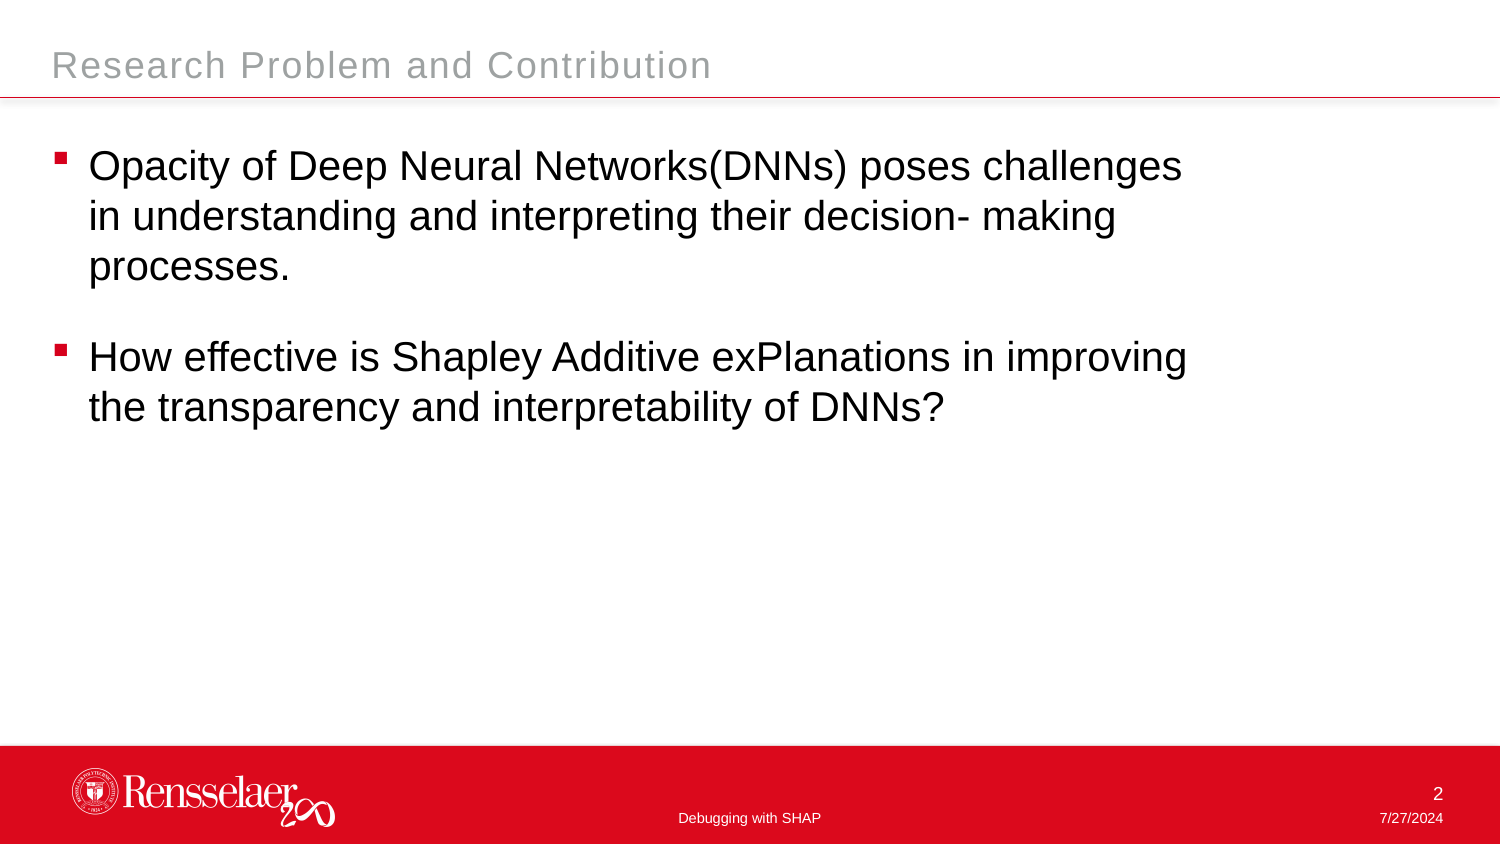

Research Problem and Contribution
Opacity of Deep Neural Networks(DNNs) poses challenges in understanding and interpreting their decision- making processes.
How effective is Shapley Additive exPlanations in improving the transparency and interpretability of DNNs?